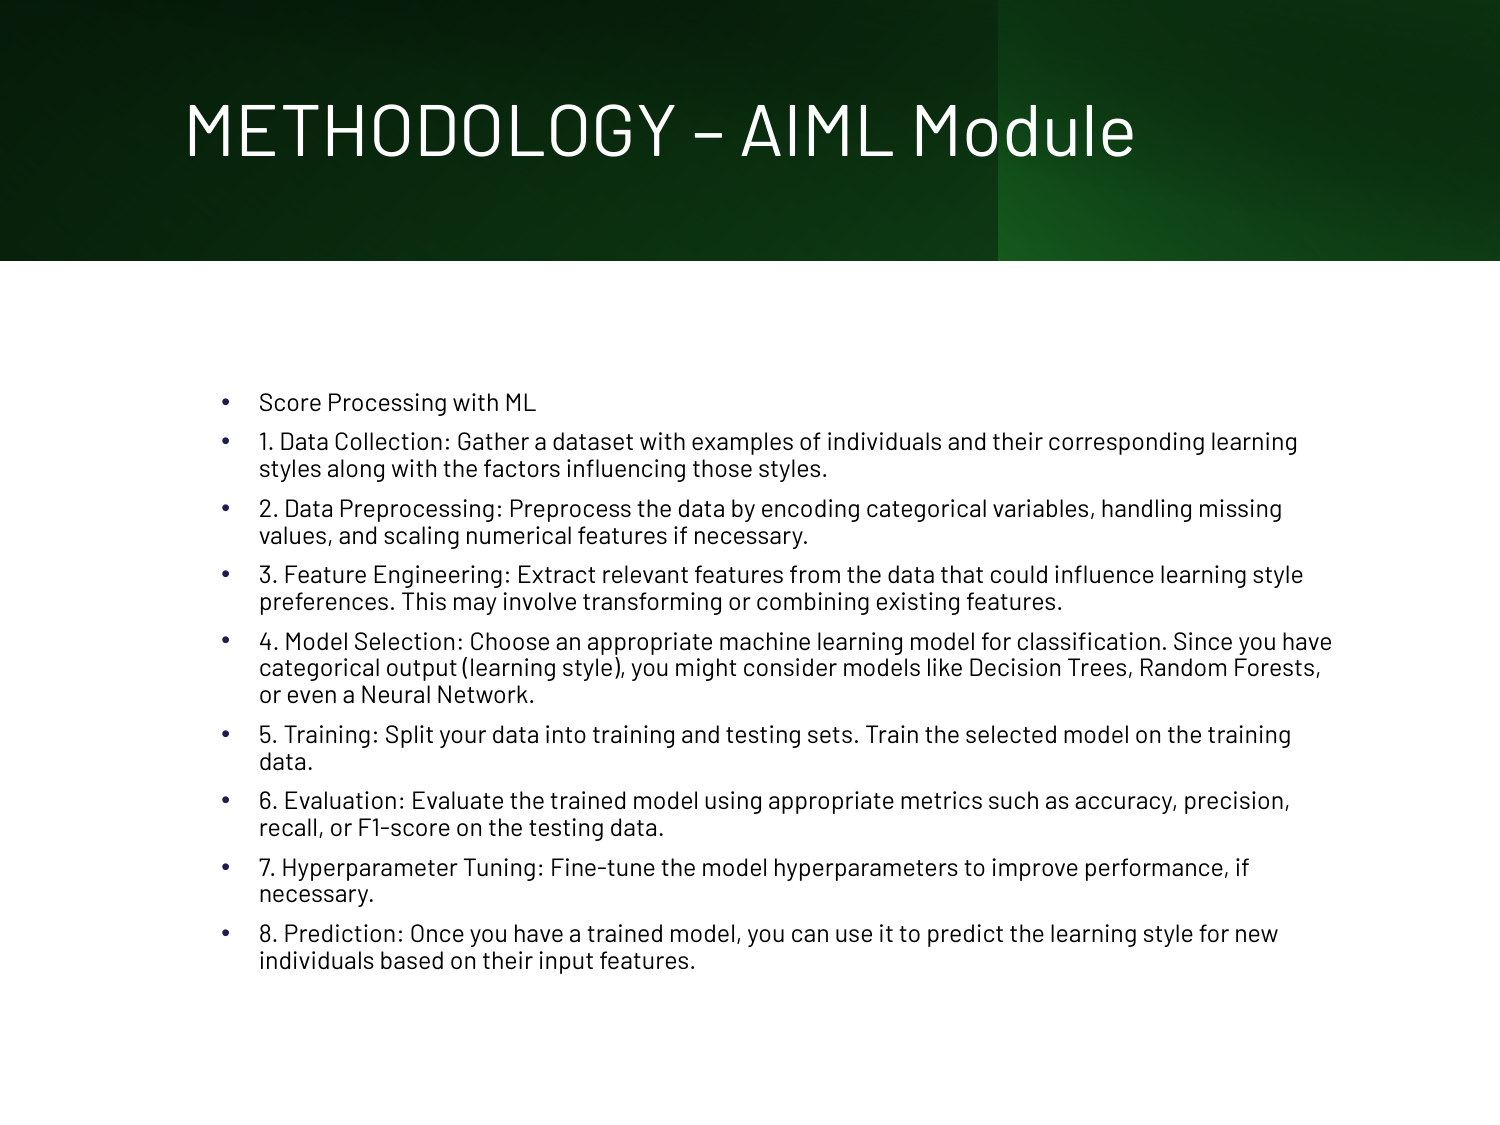

METHODOLOGY – AIML Module
Score Processing with ML
1. Data Collection: Gather a dataset with examples of individuals and their corresponding learning styles along with the factors influencing those styles.
2. Data Preprocessing: Preprocess the data by encoding categorical variables, handling missing values, and scaling numerical features if necessary.
3. Feature Engineering: Extract relevant features from the data that could influence learning style preferences. This may involve transforming or combining existing features.
4. Model Selection: Choose an appropriate machine learning model for classification. Since you have categorical output (learning style), you might consider models like Decision Trees, Random Forests, or even a Neural Network.
5. Training: Split your data into training and testing sets. Train the selected model on the training data.
6. Evaluation: Evaluate the trained model using appropriate metrics such as accuracy, precision, recall, or F1-score on the testing data.
7. Hyperparameter Tuning: Fine-tune the model hyperparameters to improve performance, if necessary.
8. Prediction: Once you have a trained model, you can use it to predict the learning style for new individuals based on their input features.